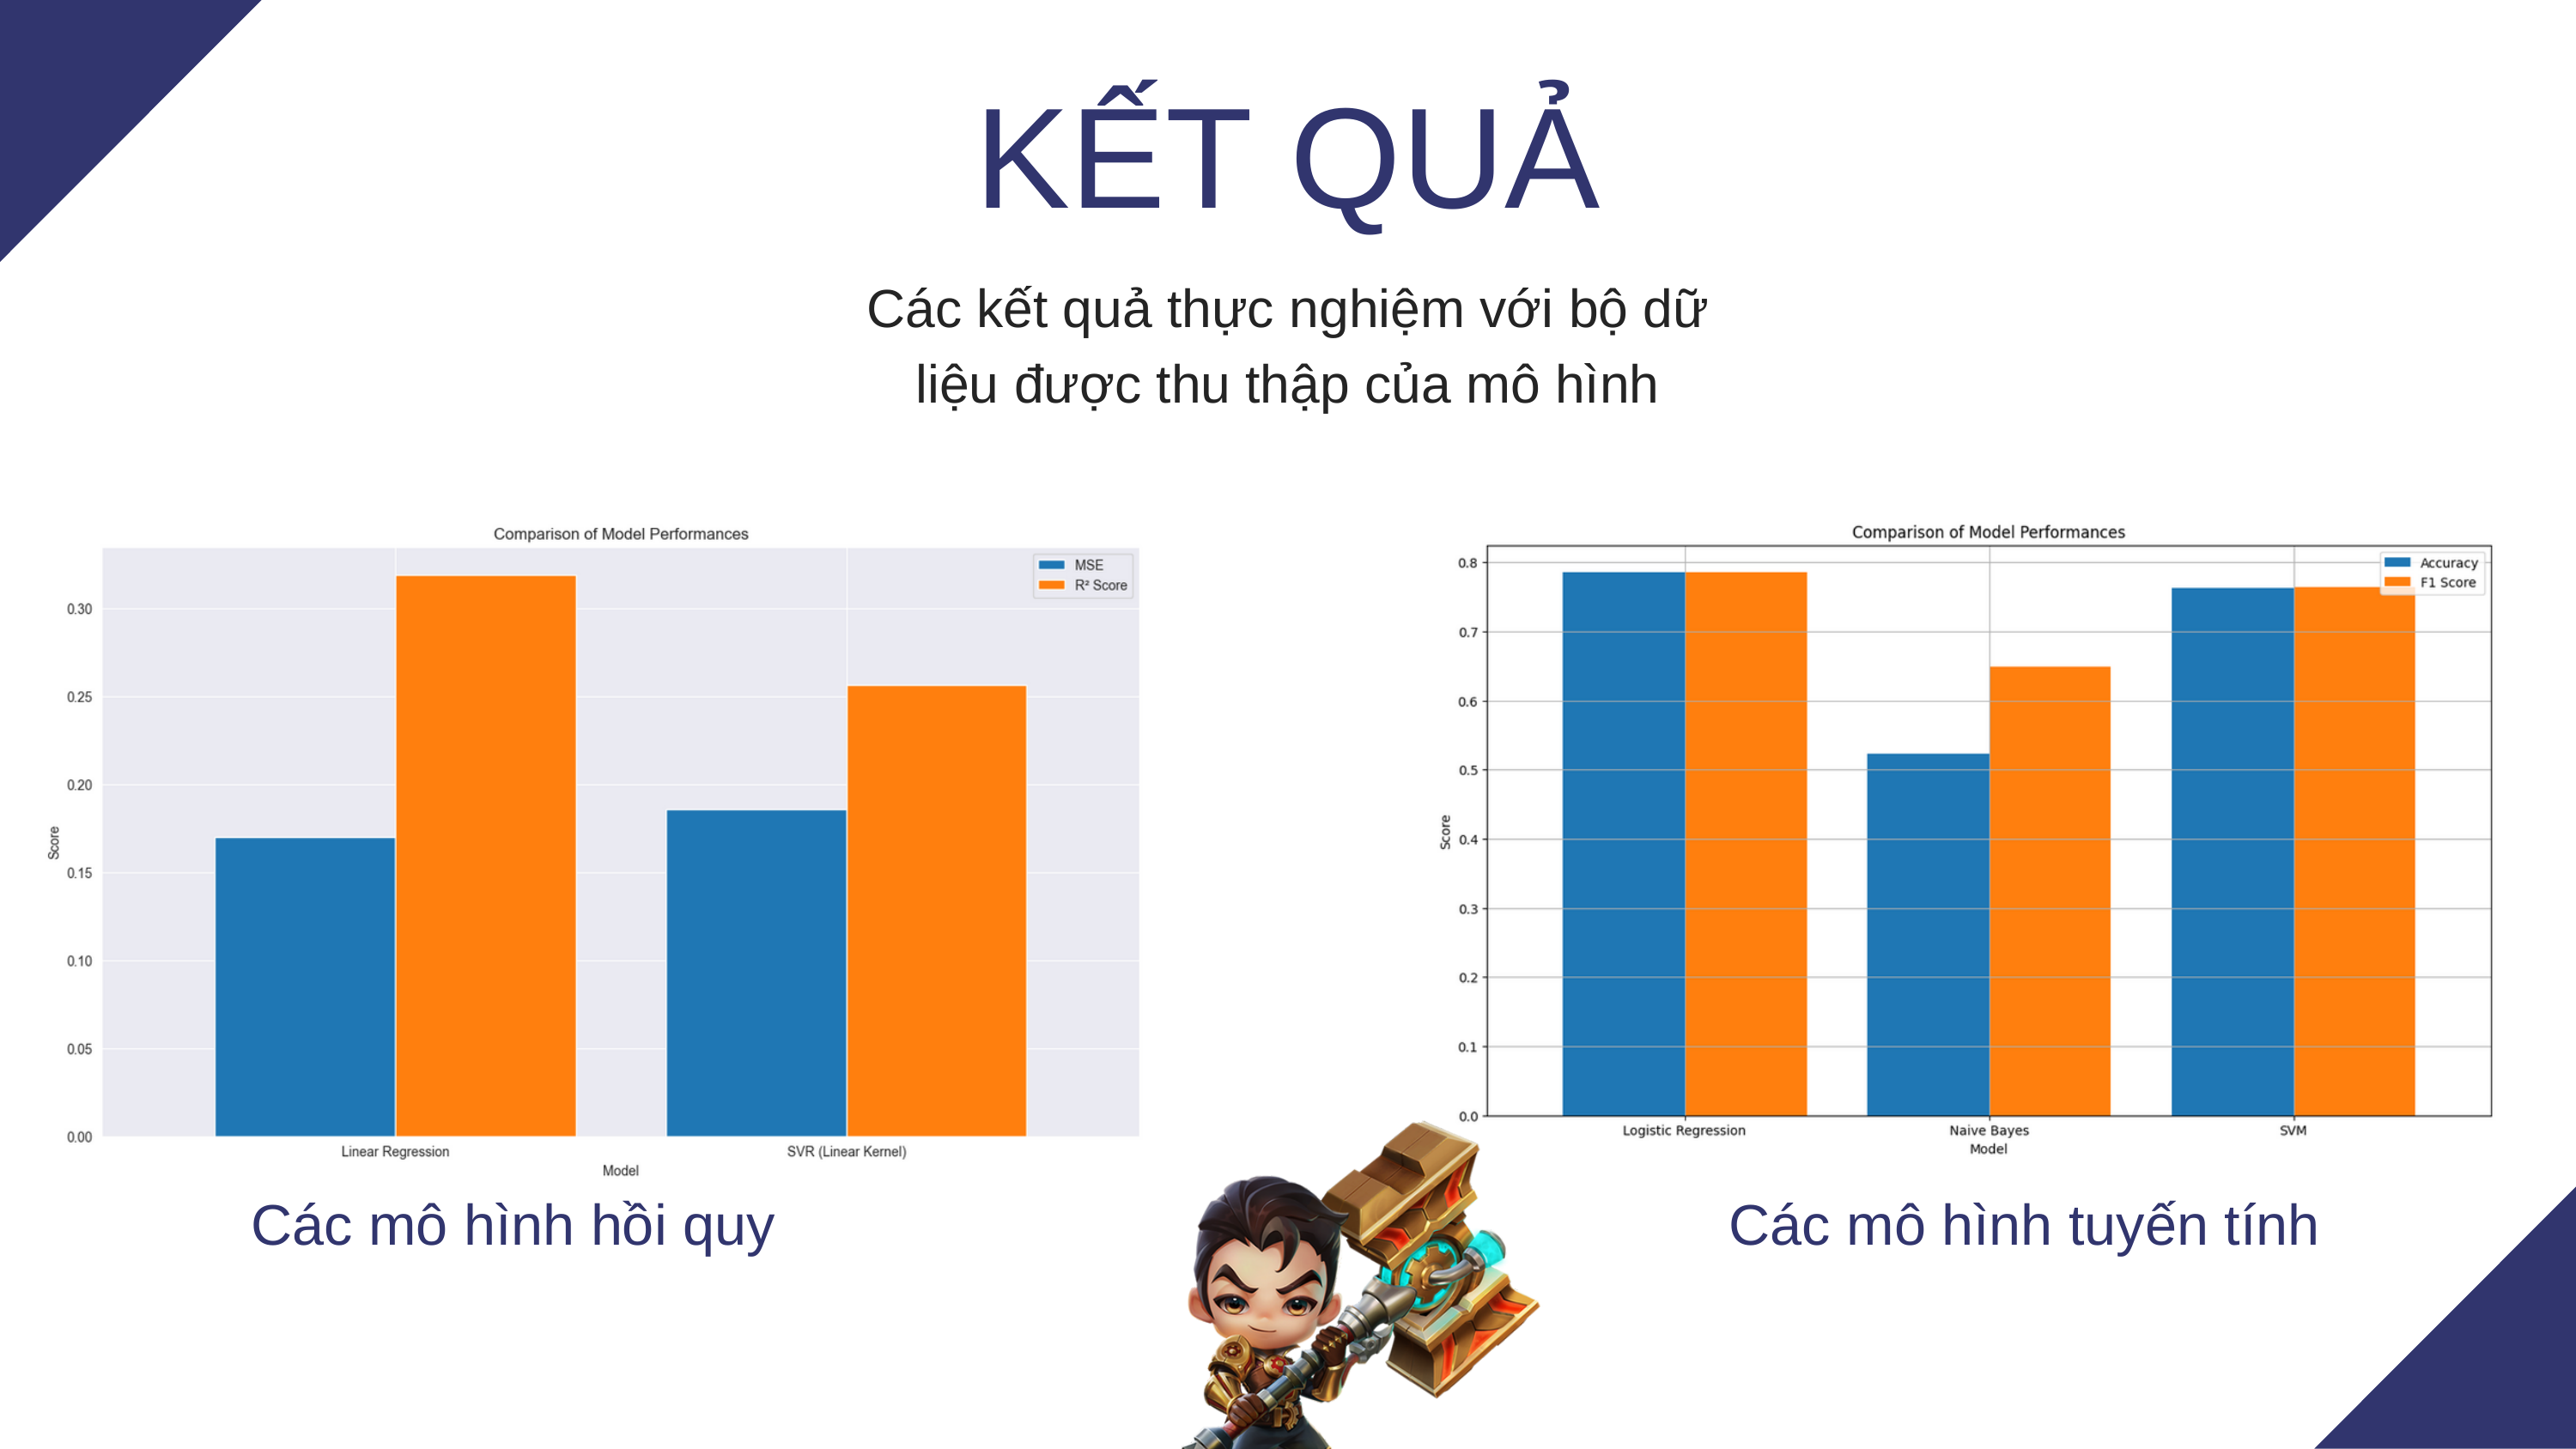

KẾT QUẢ
Các kết quả thực nghiệm với bộ dữ liệu được thu thập của mô hình

Các mô hình hồi quy
Các mô hình tuyến tính